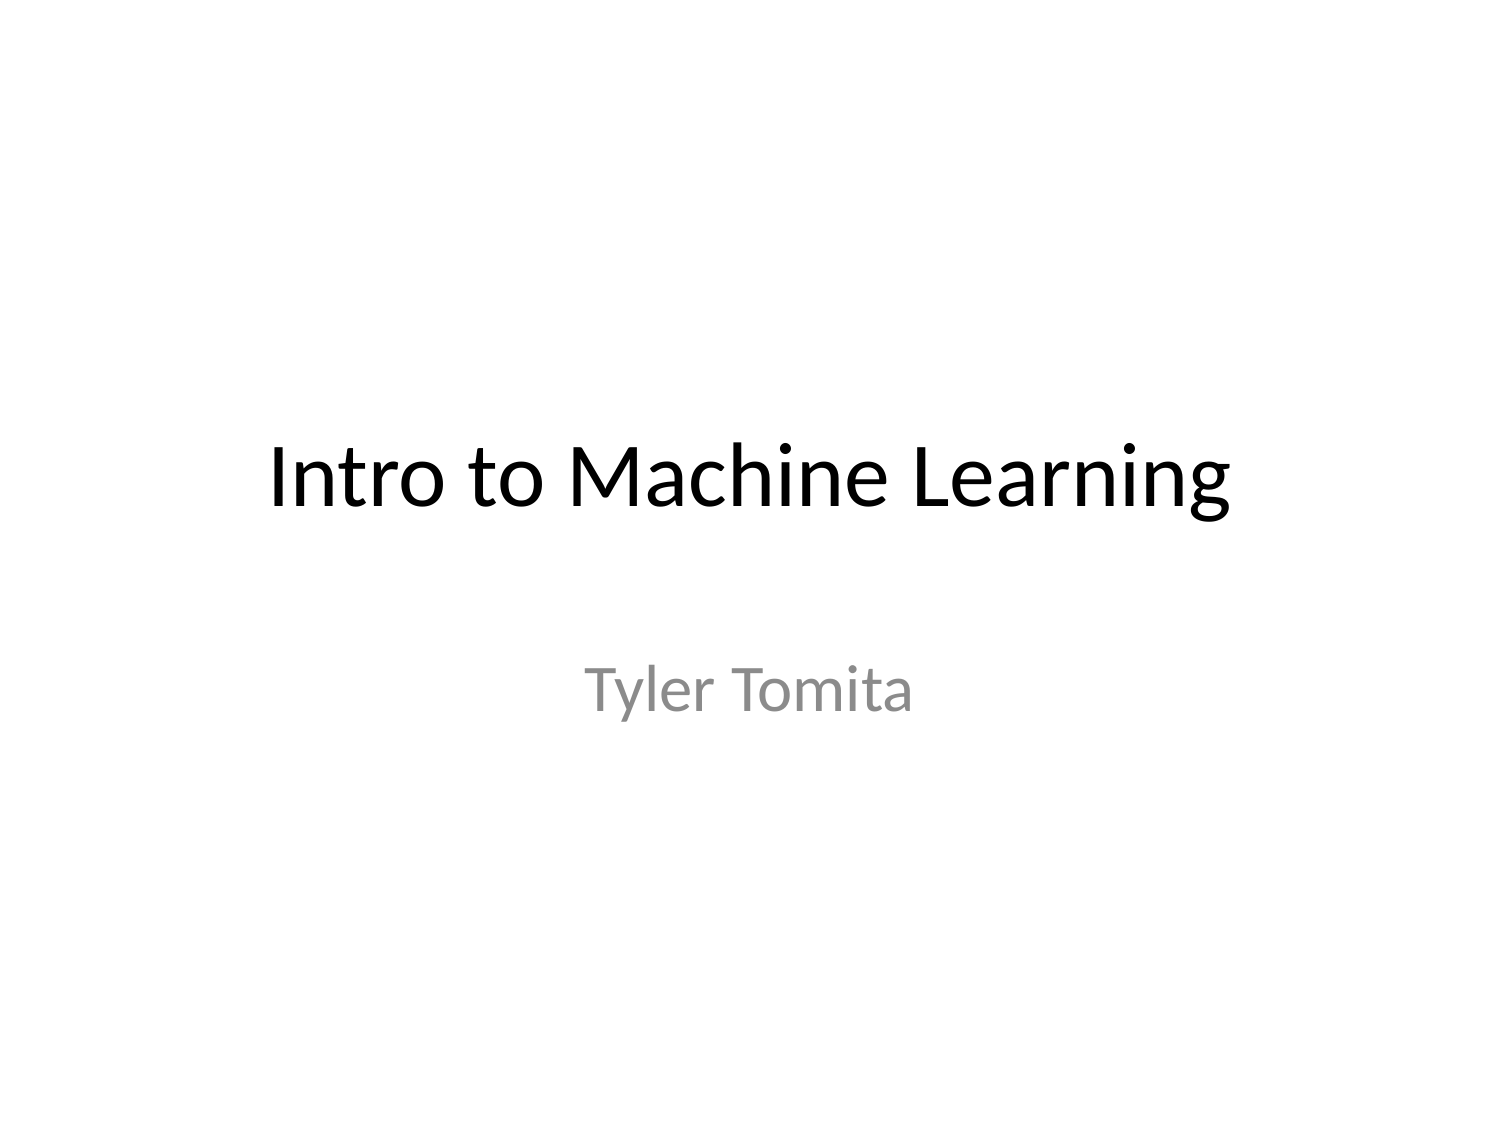

# Intro to Machine Learning
Tyler Tomita